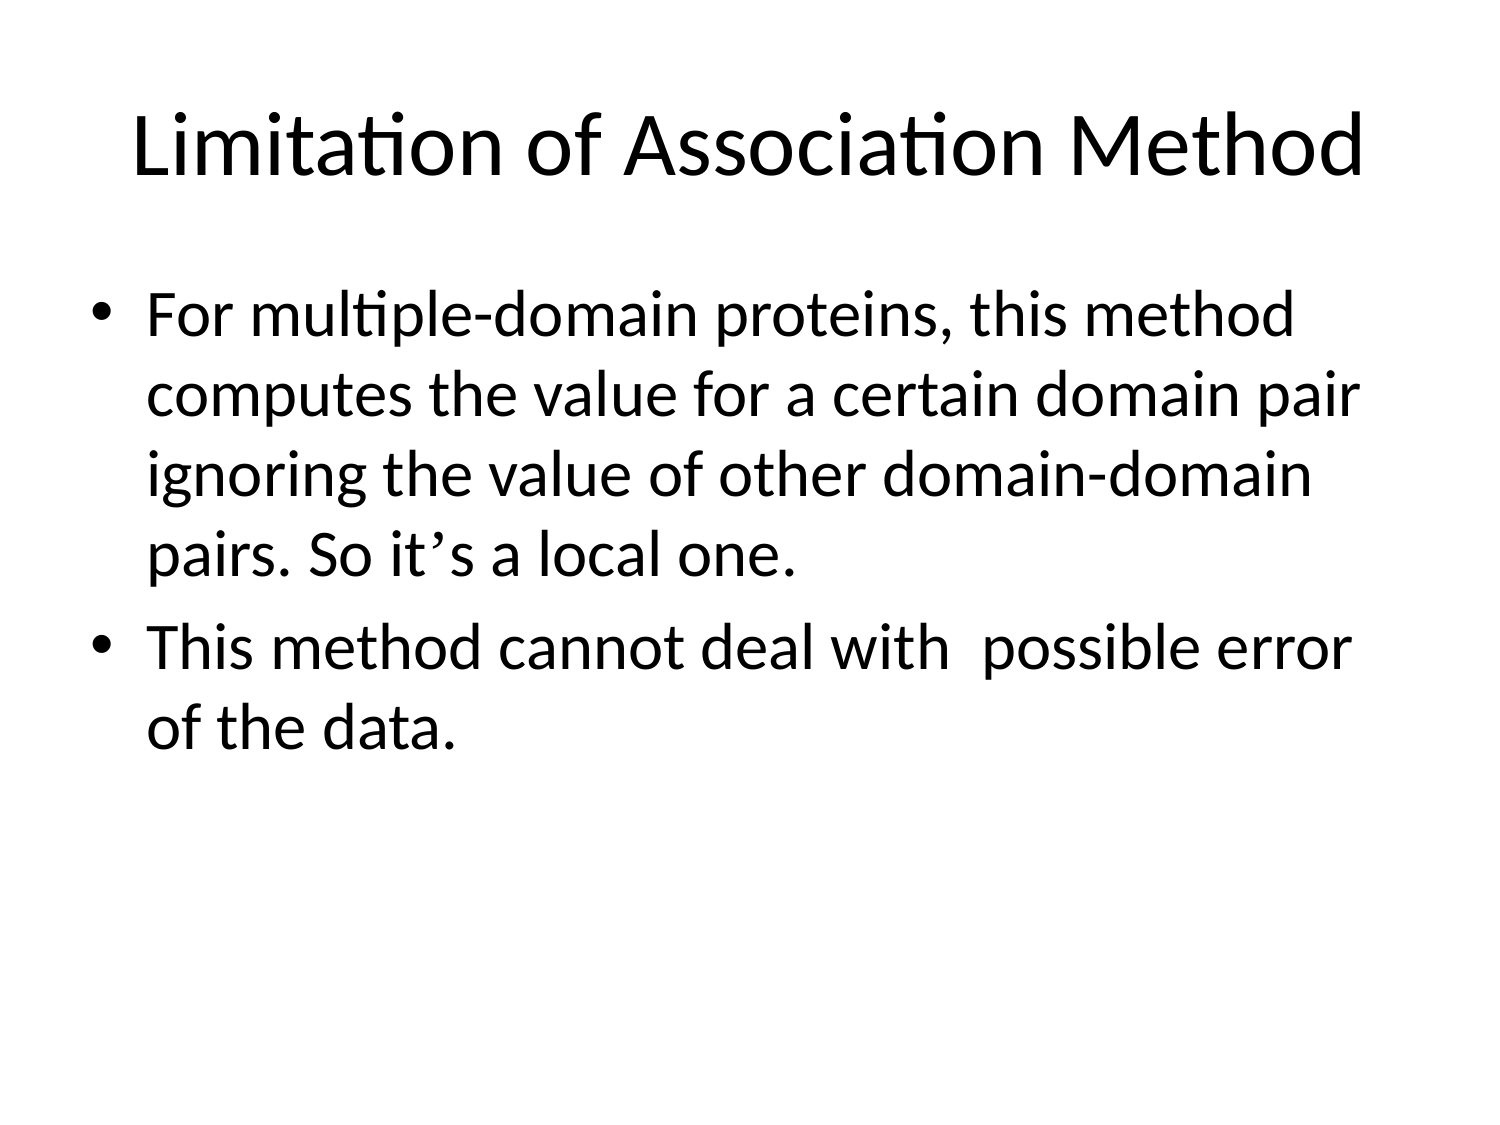

# Limitation of Association Method
For multiple-domain proteins, this method  computes the value for a certain domain pair ignoring the value of other domain-domain pairs. So it’s a local one.
This method cannot deal with  possible error of the data.